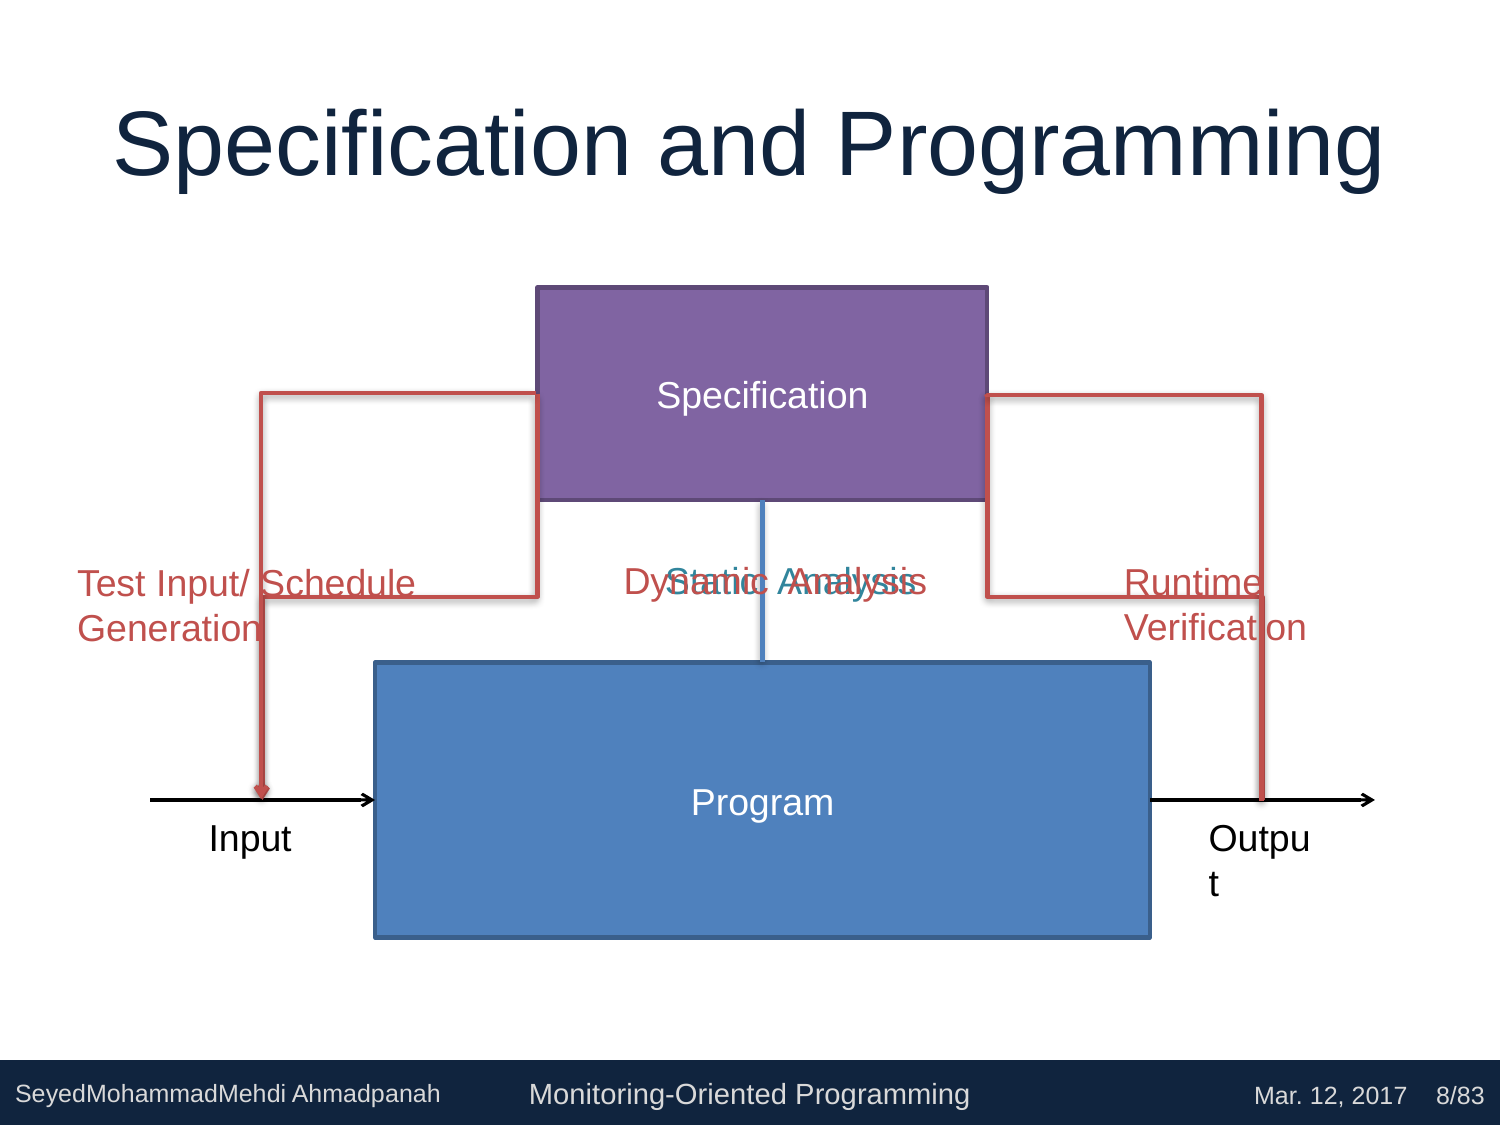

# Specification and Programming
Specification
Test Input/ Schedule Generation
Dynamic  Analysis
Runtime  Verification
Static  Analysis
Program
Input
Output